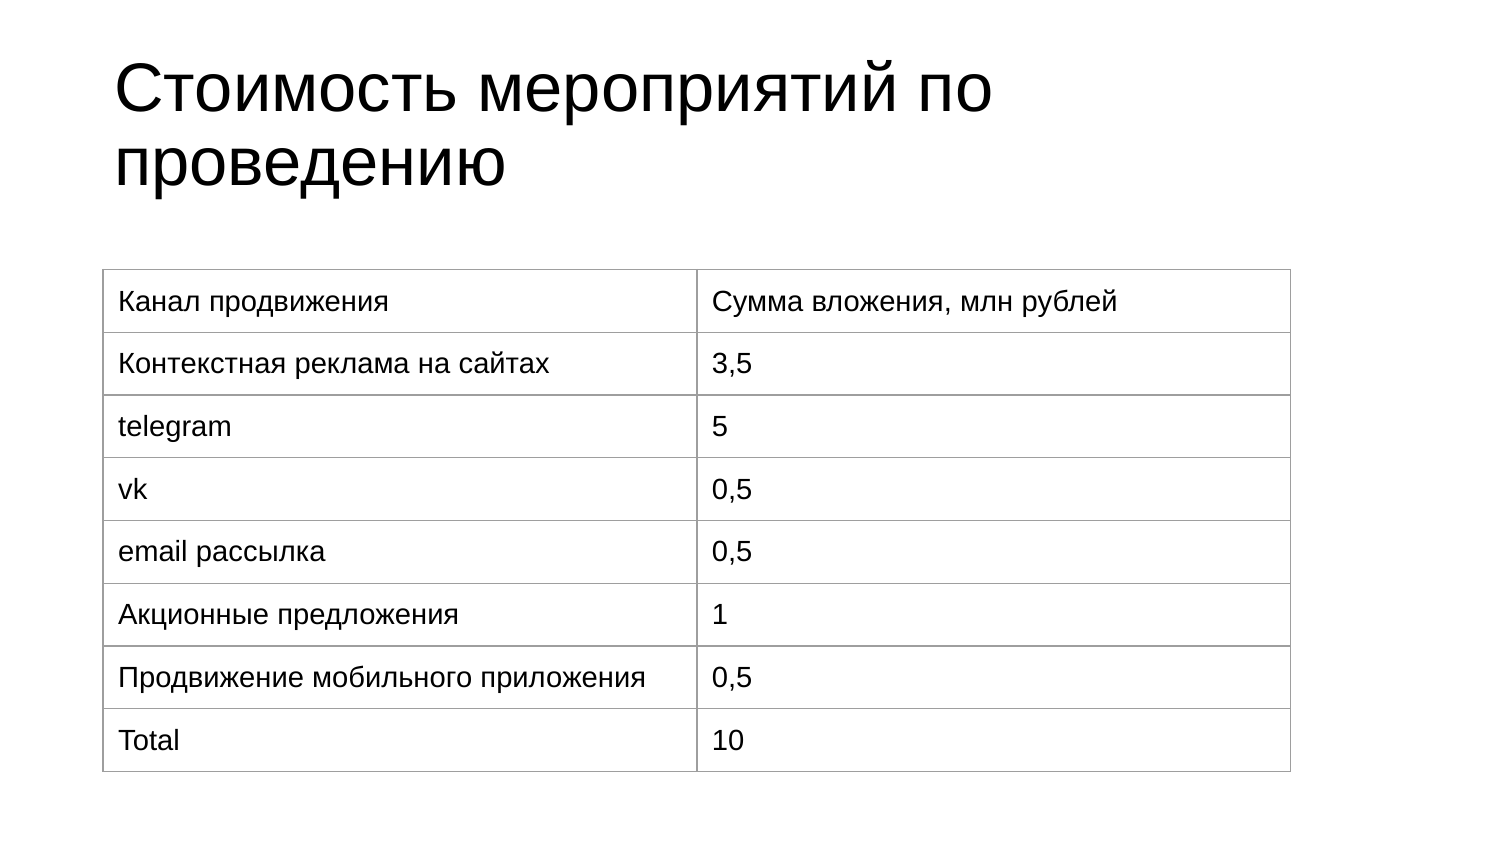

# Стоимость мероприятий по проведению
| Канал продвижения | Сумма вложения, млн рублей |
| --- | --- |
| Контекстная реклама на сайтах | 3,5 |
| telegram | 5 |
| vk | 0,5 |
| email рассылка | 0,5 |
| Акционные предложения | 1 |
| Продвижение мобильного приложения | 0,5 |
| Total | 10 |